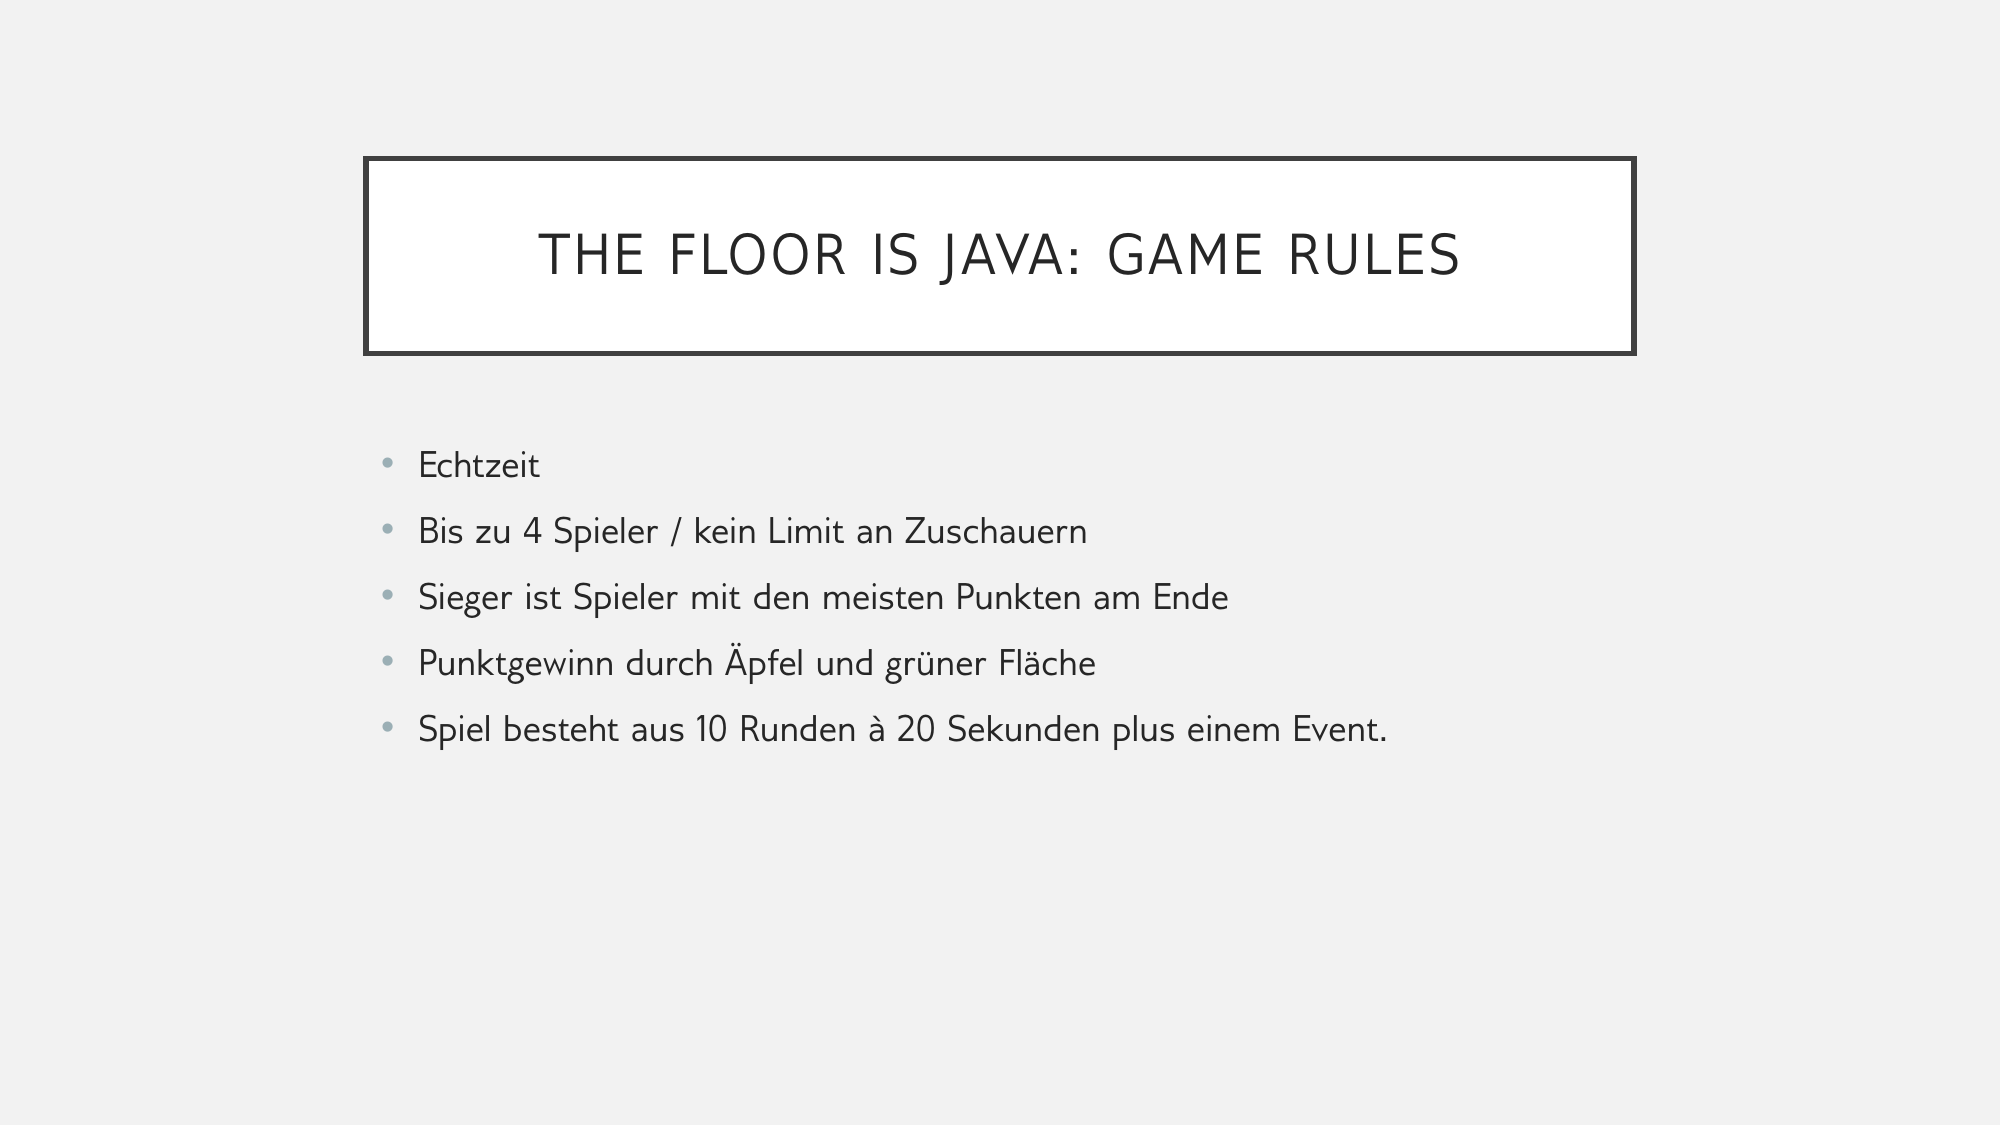

# The floor is java: game Rules
Echtzeit
Bis zu 4 Spieler / kein Limit an Zuschauern
Sieger ist Spieler mit den meisten Punkten am Ende
Punktgewinn durch Äpfel und grüner Fläche
Spiel besteht aus 10 Runden à 20 Sekunden plus einem Event.